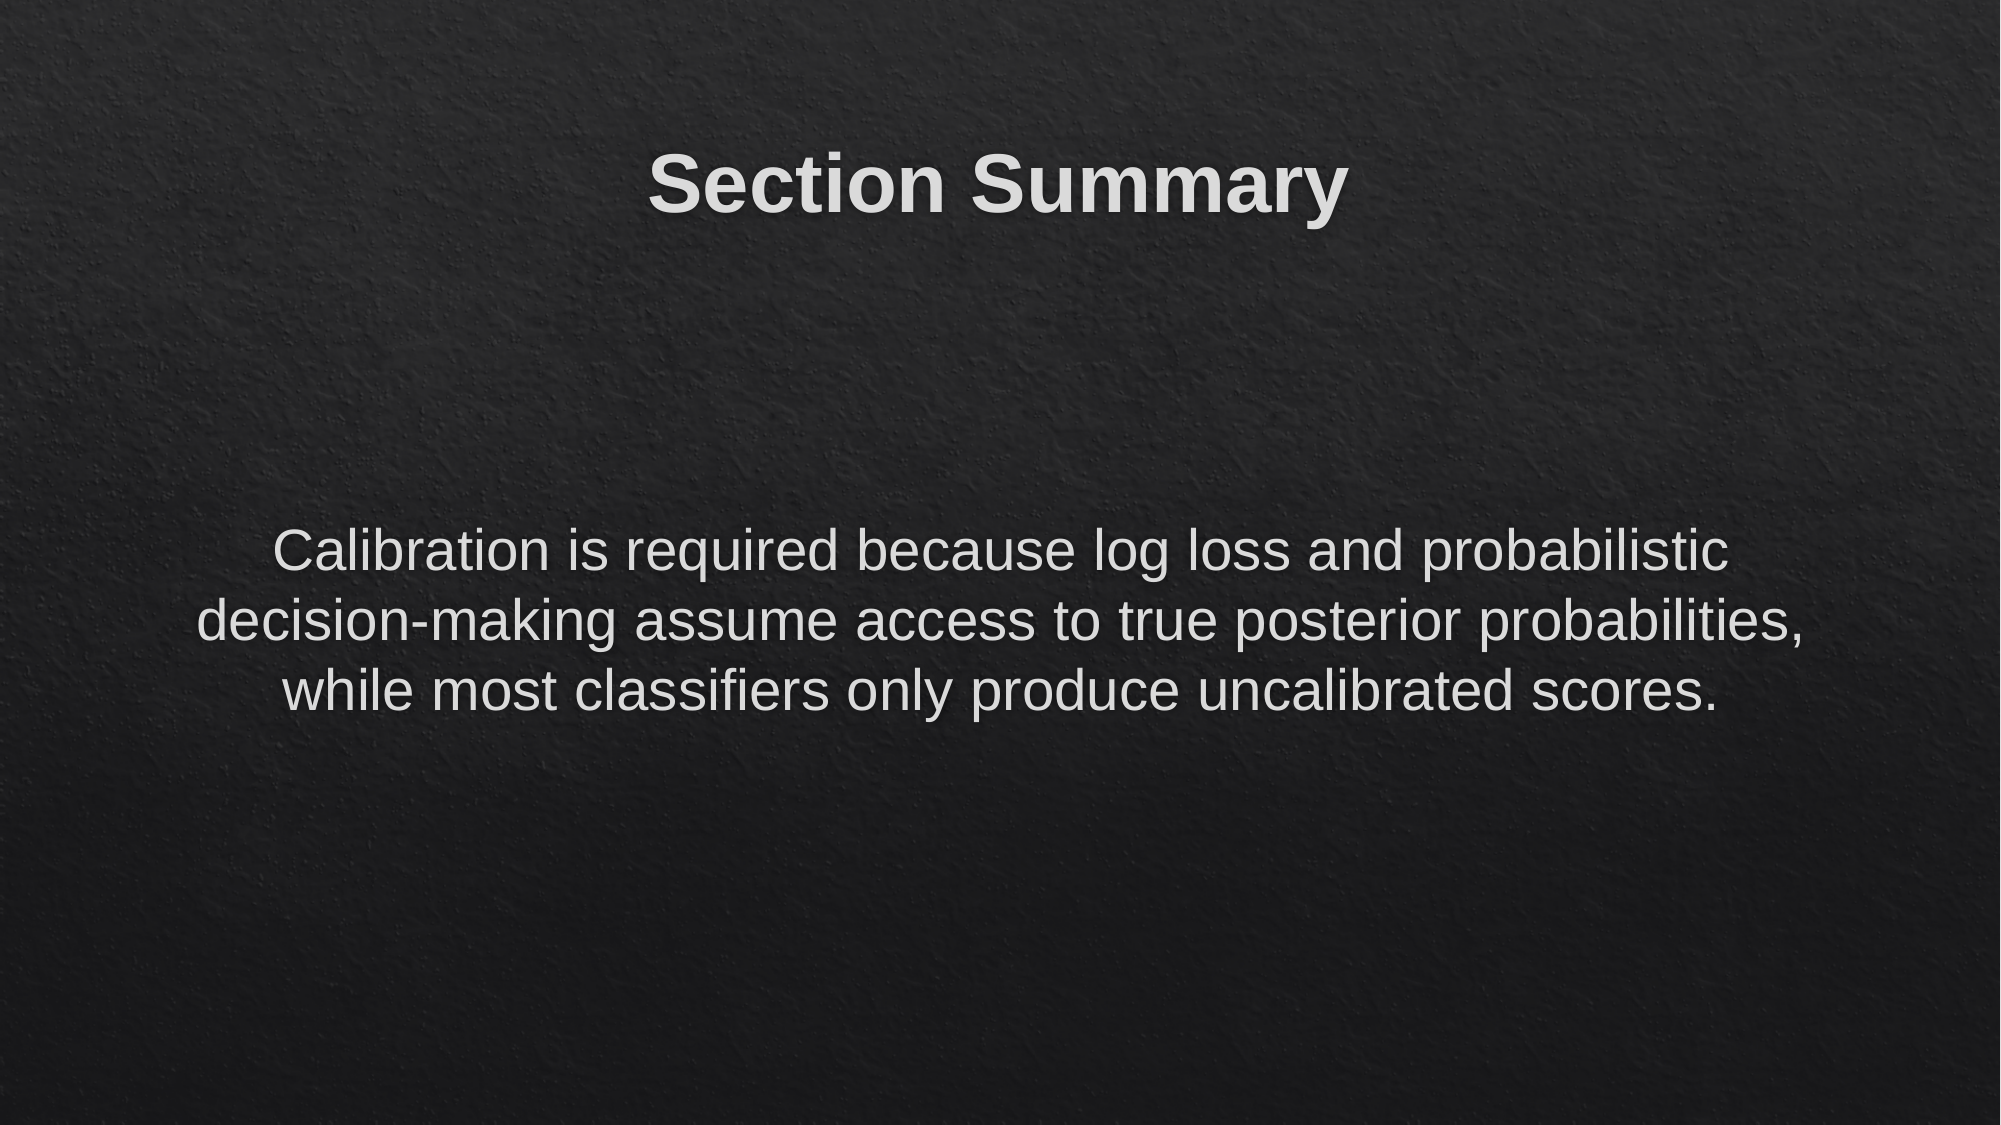

# Section Summary
Calibration is required because log loss and probabilistic decision-making assume access to true posterior probabilities, while most classifiers only produce uncalibrated scores.